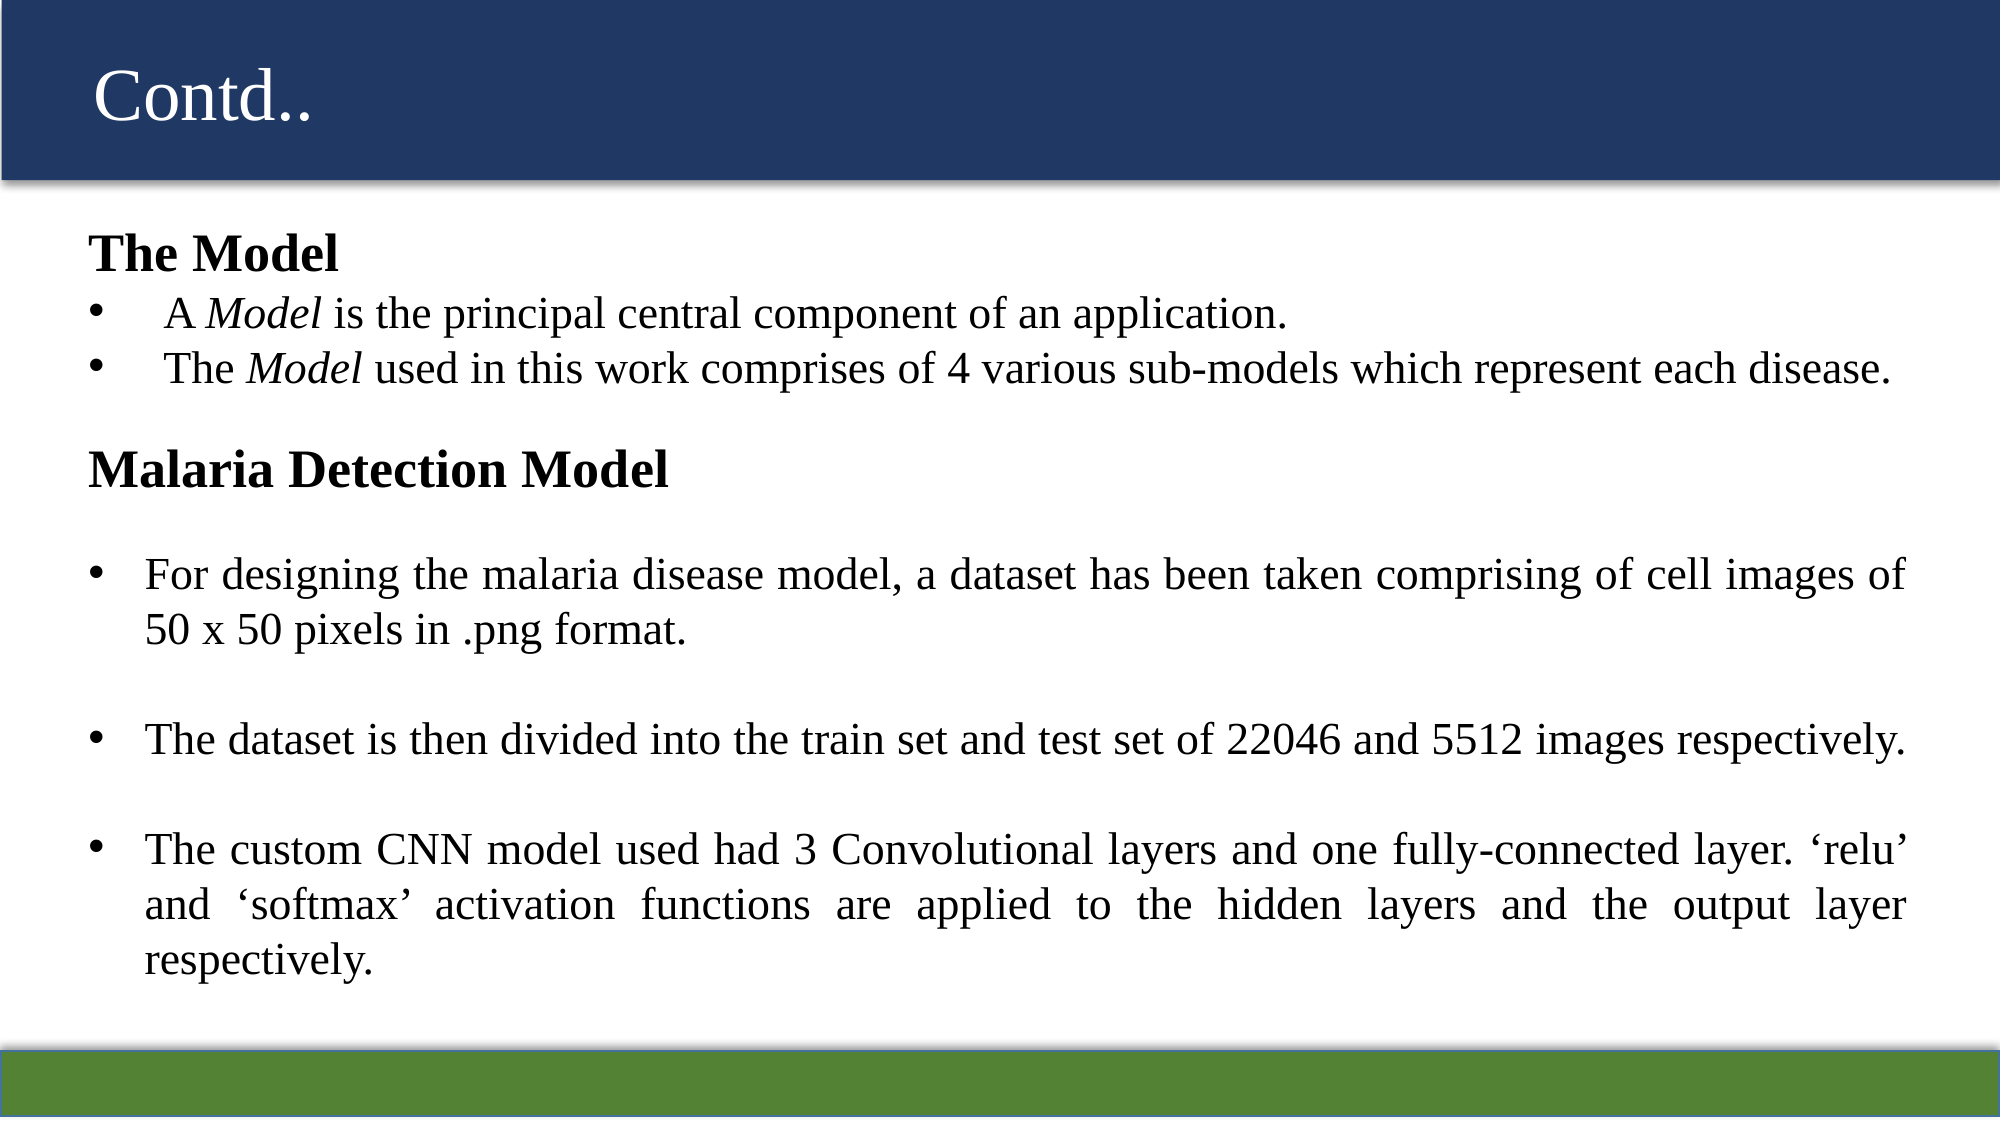

Contd..
The Model
A Model is the principal central component of an application.
The Model used in this work comprises of 4 various sub-models which represent each disease.
Malaria Detection Model

For designing the malaria disease model, a dataset has been taken comprising of cell images of 50 x 50 pixels in .png format.

The dataset is then divided into the train set and test set of 22046 and 5512 images respectively.

The custom CNN model used had 3 Convolutional layers and one fully-connected layer. ‘relu’ and ‘softmax’ activation functions are applied to the hidden layers and the output layer respectively.

18